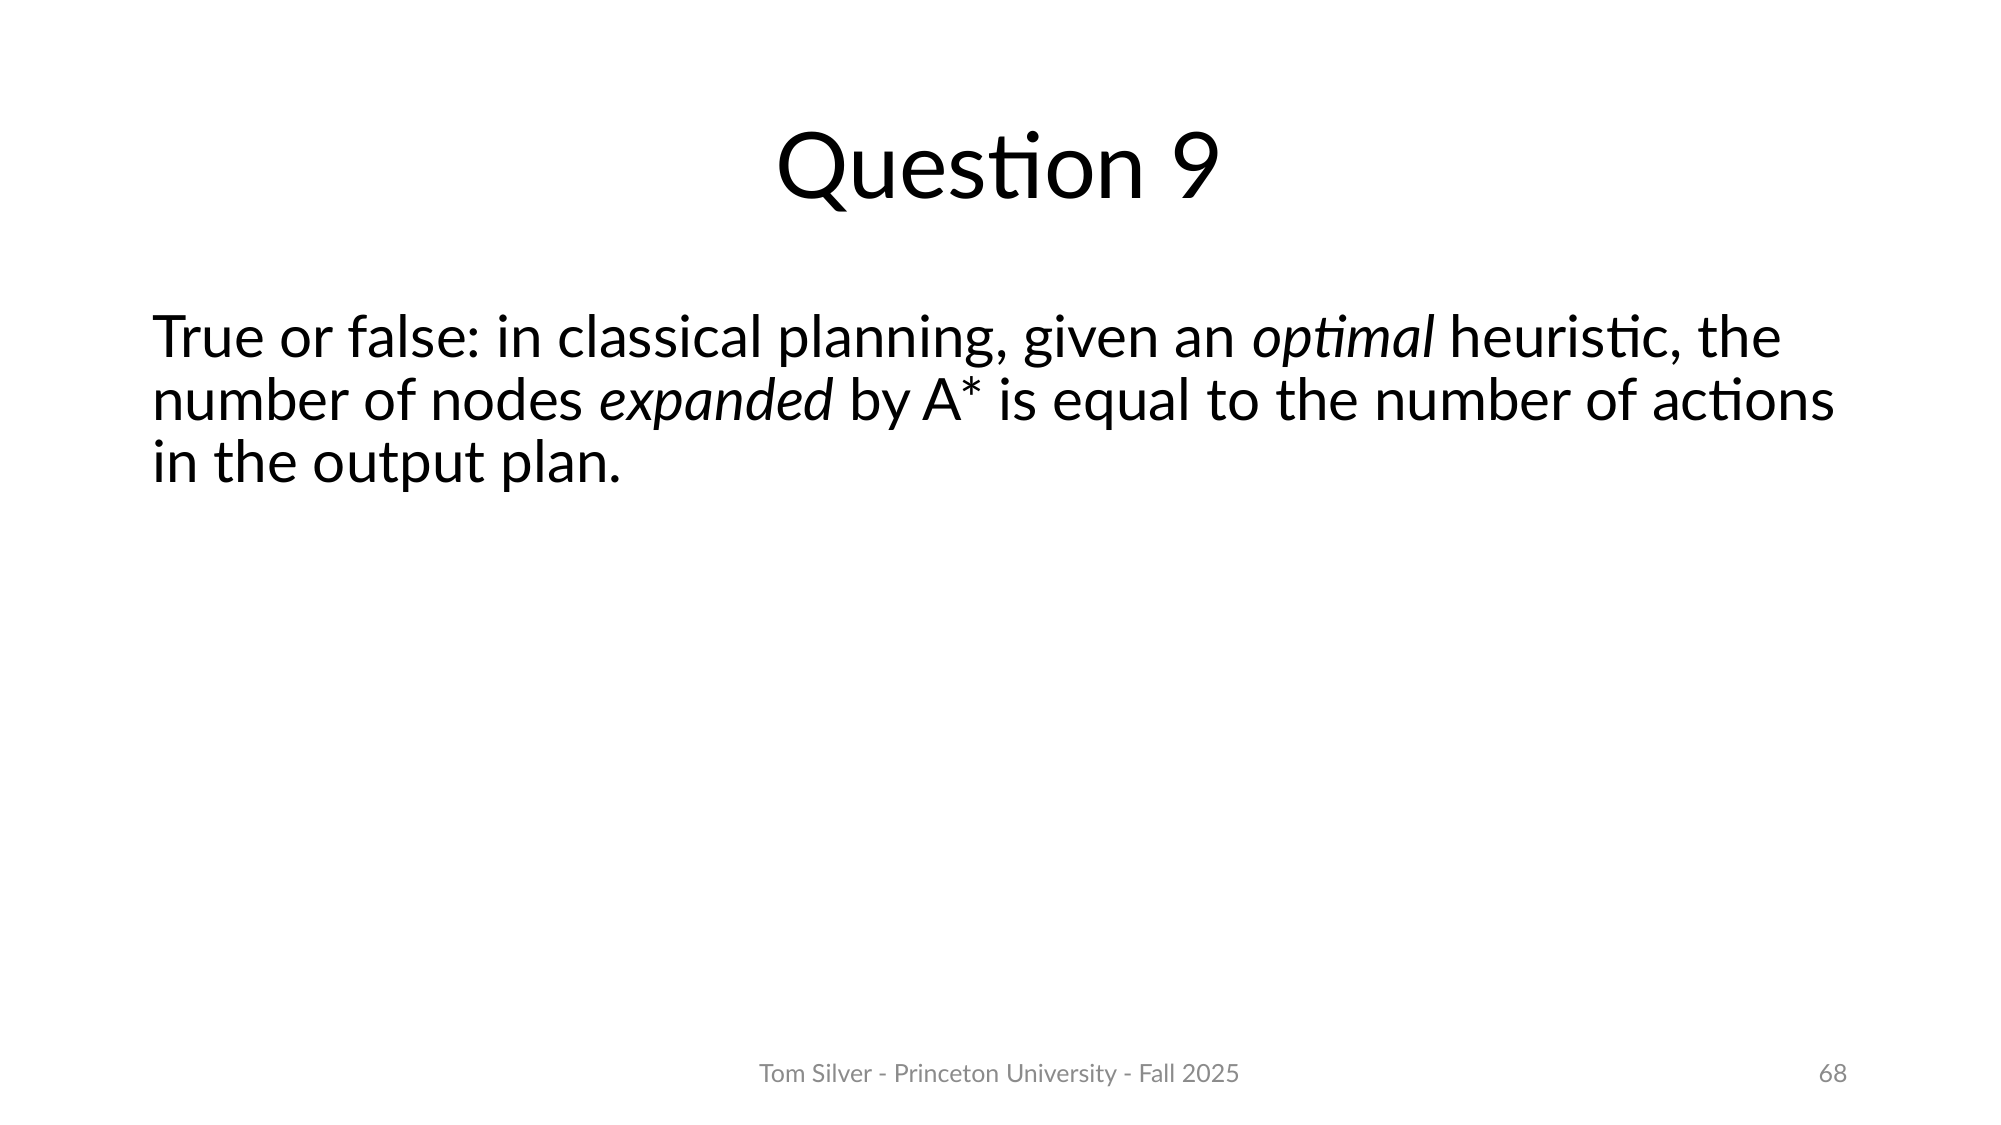

# Question 9
True or false: in classical planning, given an optimal heuristic, the number of nodes expanded by A* is equal to the number of actions in the output plan.
Tom Silver - Princeton University - Fall 2025
68